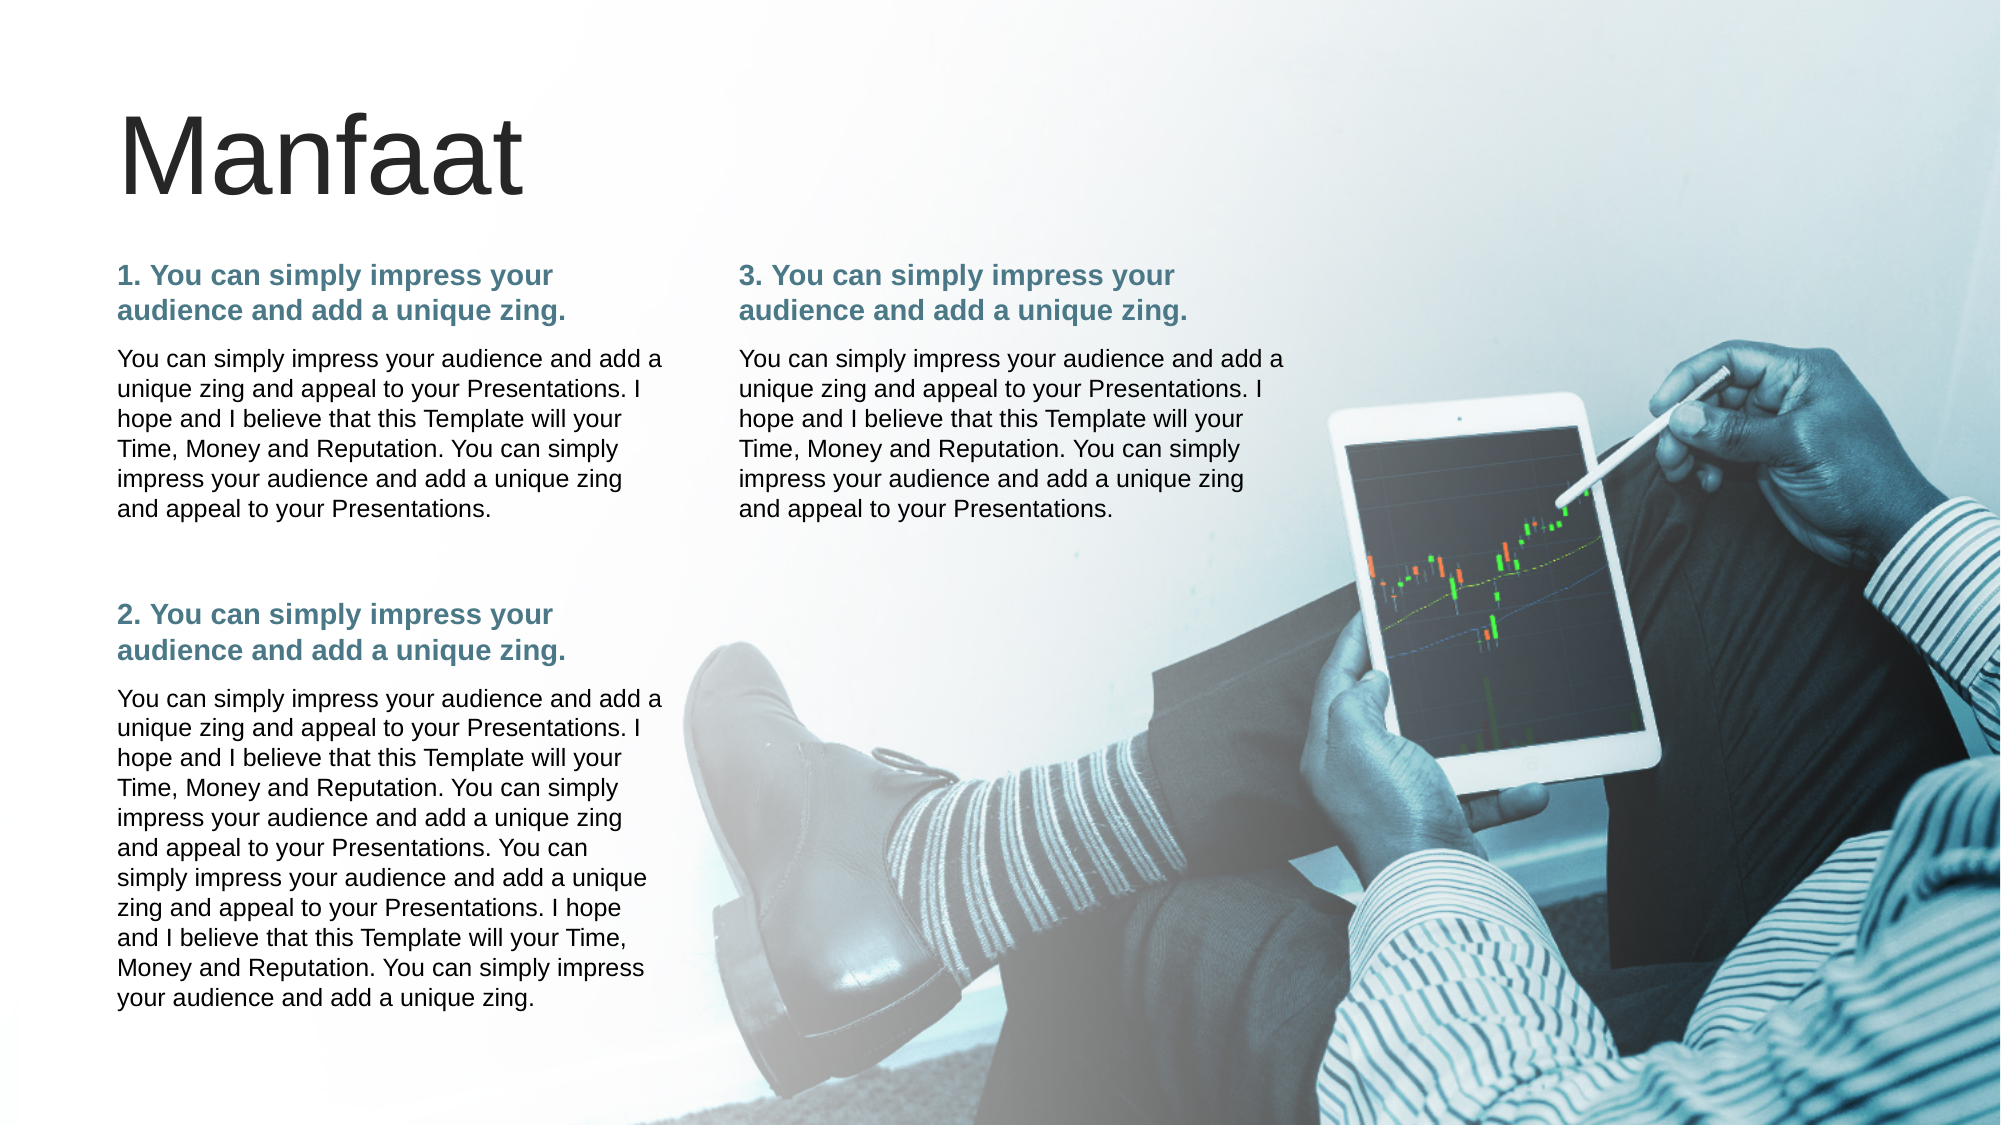

Manfaat
1. You can simply impress your audience and add a unique zing.
You can simply impress your audience and add a unique zing and appeal to your Presentations. I hope and I believe that this Template will your Time, Money and Reputation. You can simply impress your audience and add a unique zing and appeal to your Presentations.
3. You can simply impress your audience and add a unique zing.
You can simply impress your audience and add a unique zing and appeal to your Presentations. I hope and I believe that this Template will your Time, Money and Reputation. You can simply impress your audience and add a unique zing and appeal to your Presentations.
2. You can simply impress your audience and add a unique zing.
You can simply impress your audience and add a unique zing and appeal to your Presentations. I hope and I believe that this Template will your Time, Money and Reputation. You can simply impress your audience and add a unique zing and appeal to your Presentations. You can simply impress your audience and add a unique zing and appeal to your Presentations. I hope and I believe that this Template will your Time, Money and Reputation. You can simply impress your audience and add a unique zing.